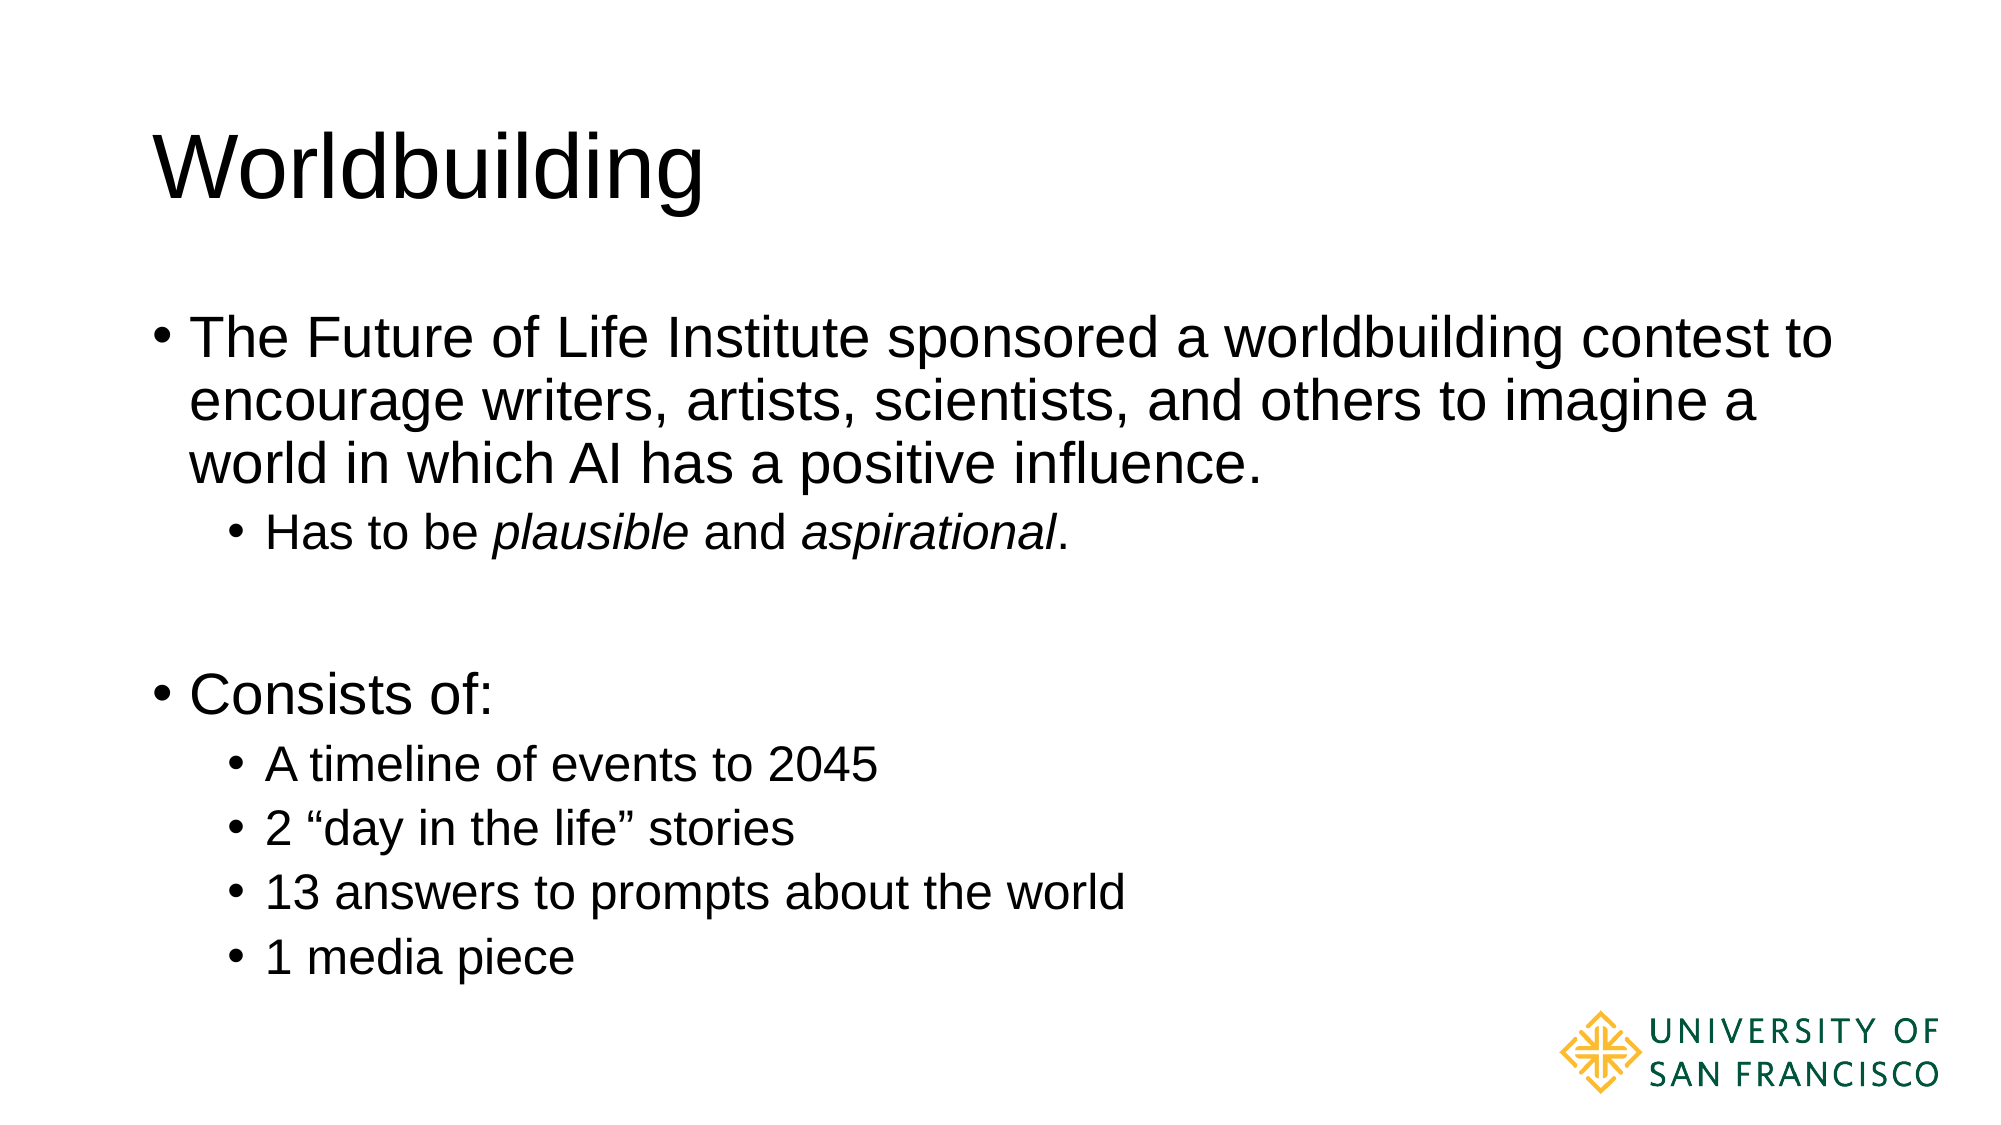

# Worldbuilding
The Future of Life Institute sponsored a worldbuilding contest to encourage writers, artists, scientists, and others to imagine a world in which AI has a positive influence.
Has to be plausible and aspirational.

Consists of:
A timeline of events to 2045
2 “day in the life” stories
13 answers to prompts about the world
1 media piece